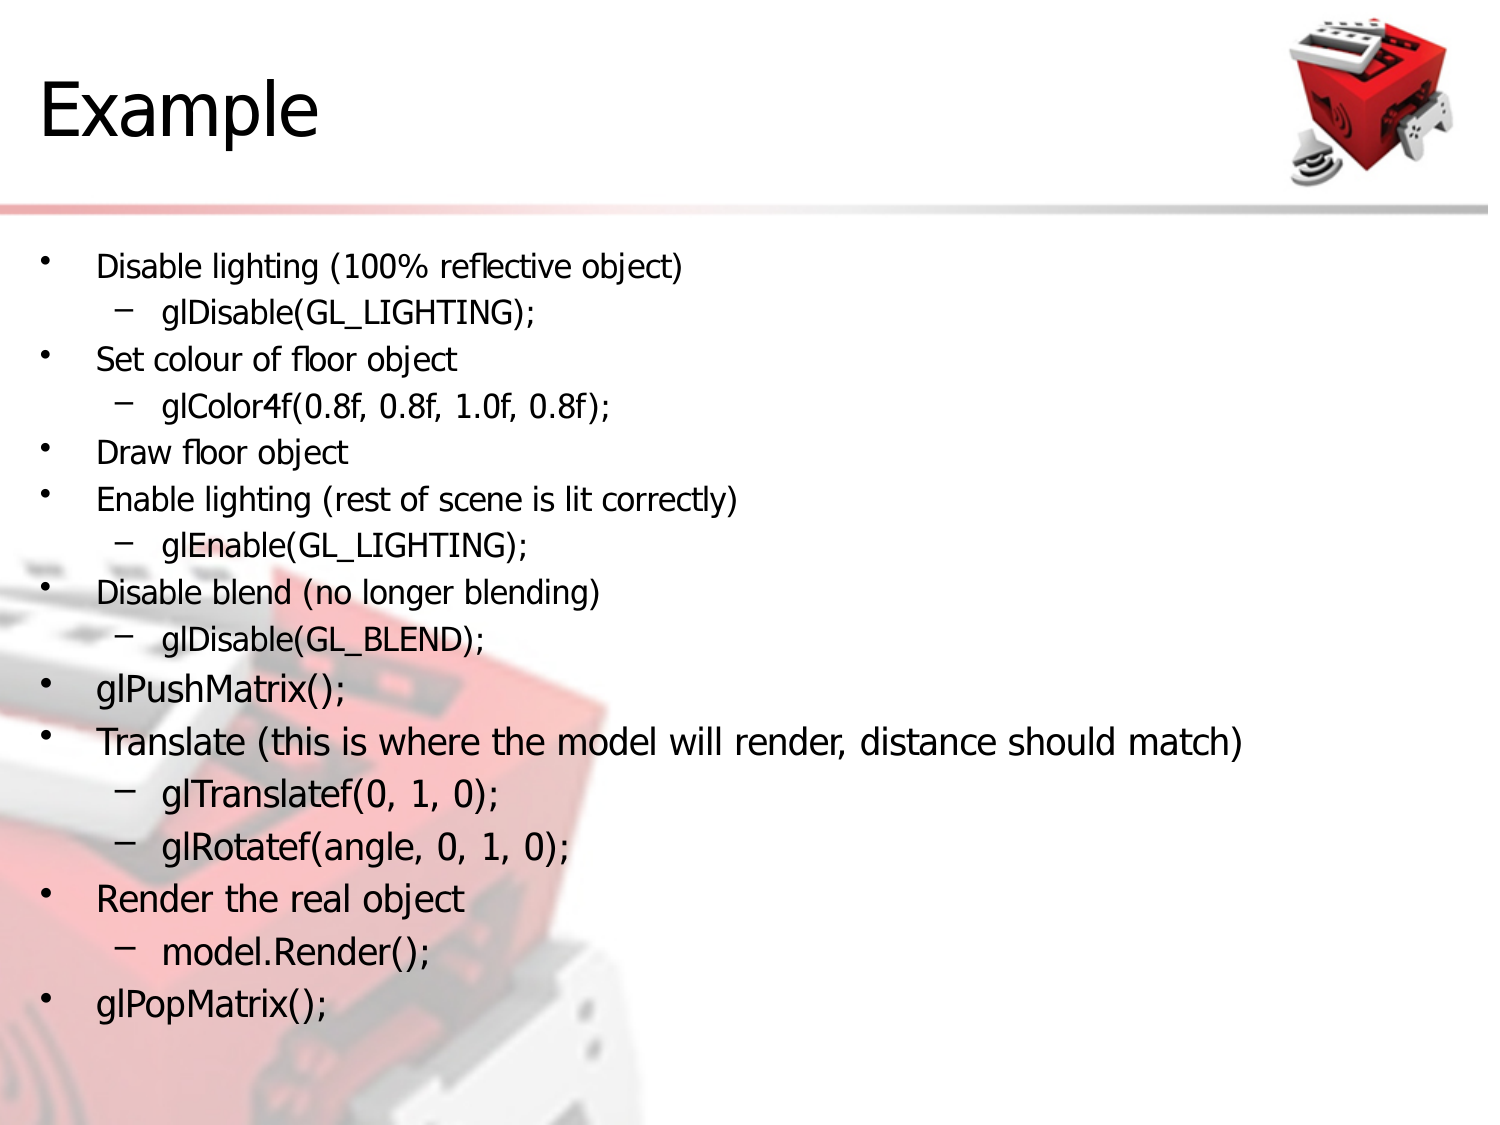

# Example
Disable lighting (100% reflective object)
glDisable(GL_LIGHTING);
Set colour of floor object
glColor4f(0.8f, 0.8f, 1.0f, 0.8f);
Draw floor object
Enable lighting (rest of scene is lit correctly)
glEnable(GL_LIGHTING);
Disable blend (no longer blending)
glDisable(GL_BLEND);
glPushMatrix();
Translate (this is where the model will render, distance should match)
glTranslatef(0, 1, 0);
glRotatef(angle, 0, 1, 0);
Render the real object
model.Render();
glPopMatrix();